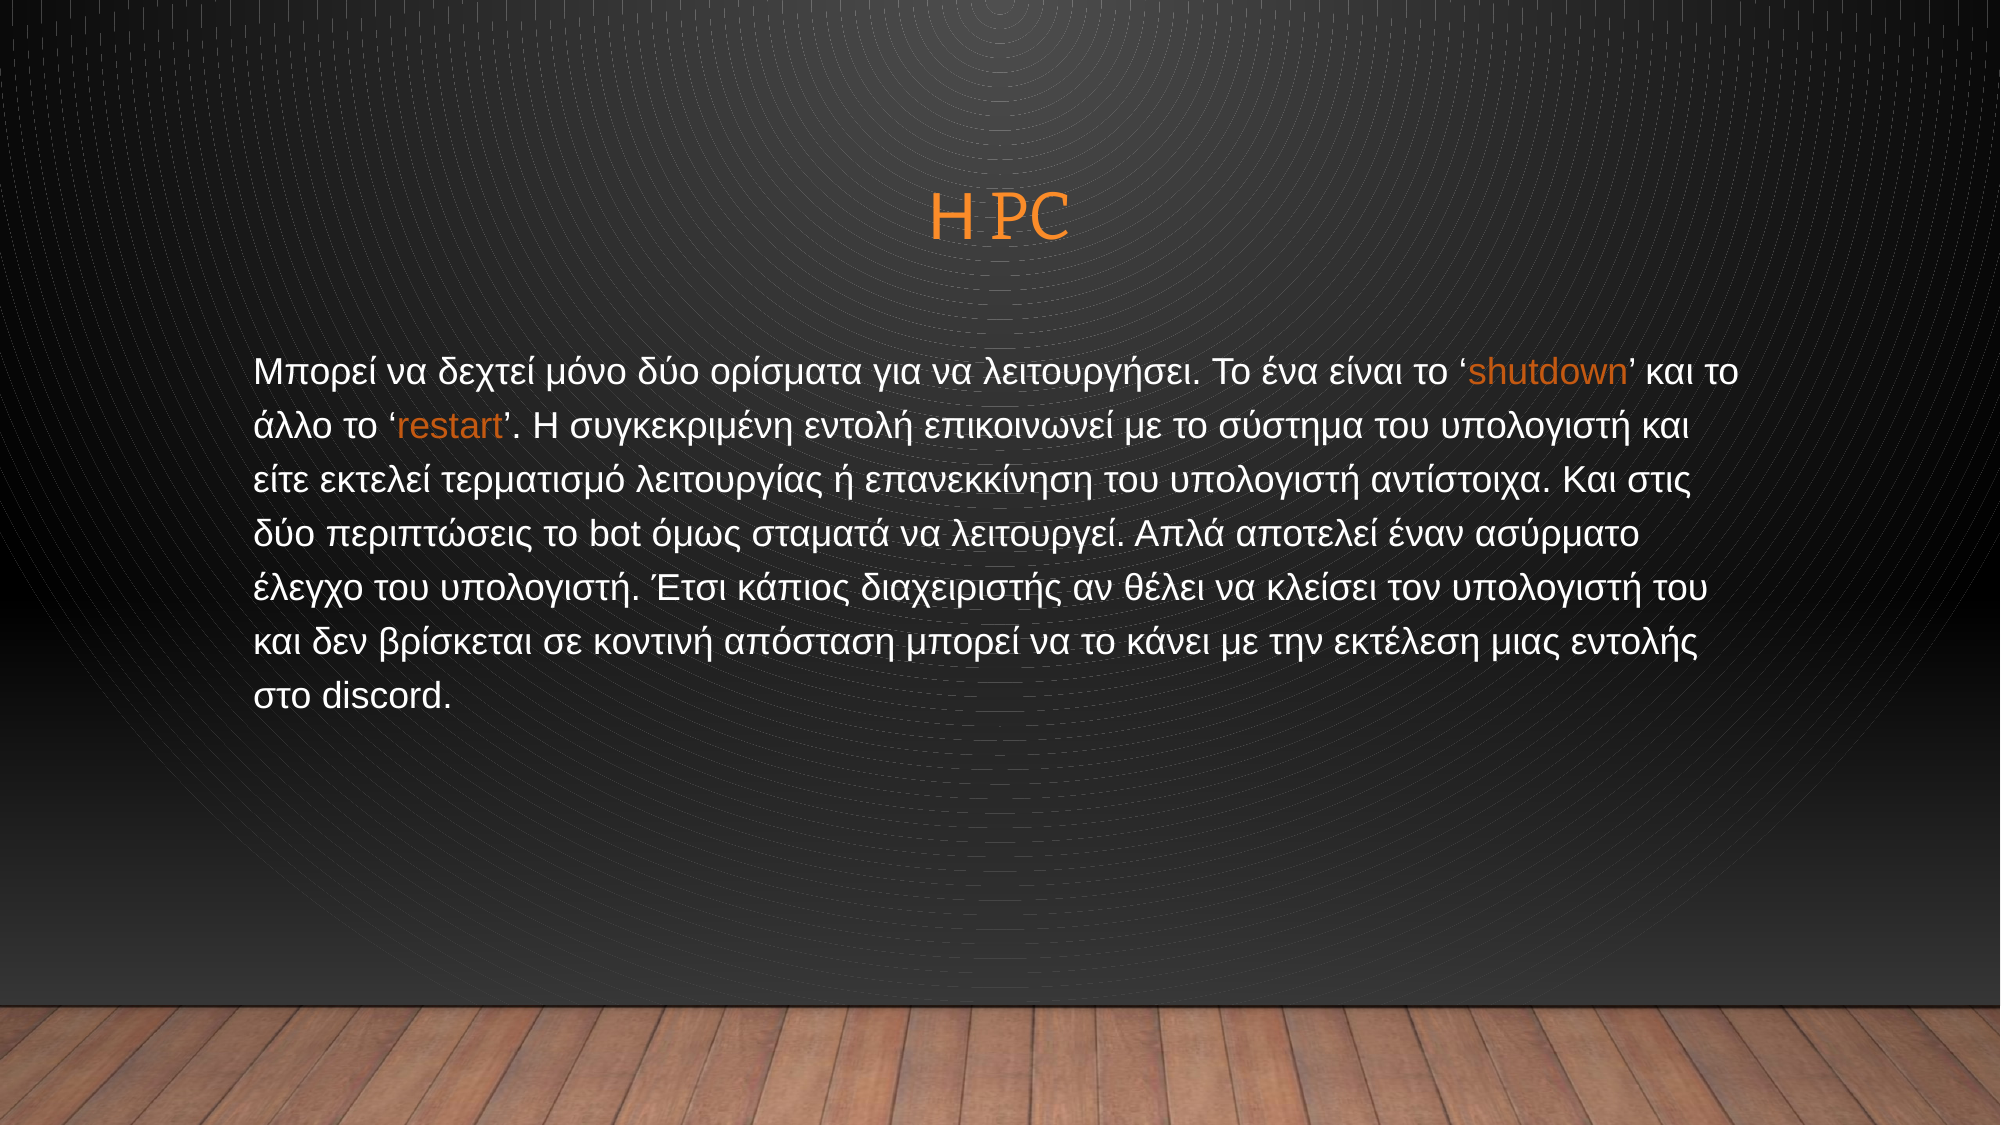

# Η pc
Μπορεί να δεχτεί μόνο δύο ορίσματα για να λειτουργήσει. Το ένα είναι το ‘shutdown’ και το άλλο το ‘restart’. Η συγκεκριμένη εντολή επικοινωνεί με το σύστημα του υπολογιστή και είτε εκτελεί τερματισμό λειτουργίας ή επανεκκίνηση του υπολογιστή αντίστοιχα. Και στις δύο περιπτώσεις το bot όμως σταματά να λειτουργεί. Απλά αποτελεί έναν ασύρματο έλεγχο του υπολογιστή. Έτσι κάπιος διαχειριστής αν θέλει να κλείσει τον υπολογιστή του και δεν βρίσκεται σε κοντινή απόσταση μπορεί να το κάνει με την εκτέλεση μιας εντολής στο discord.